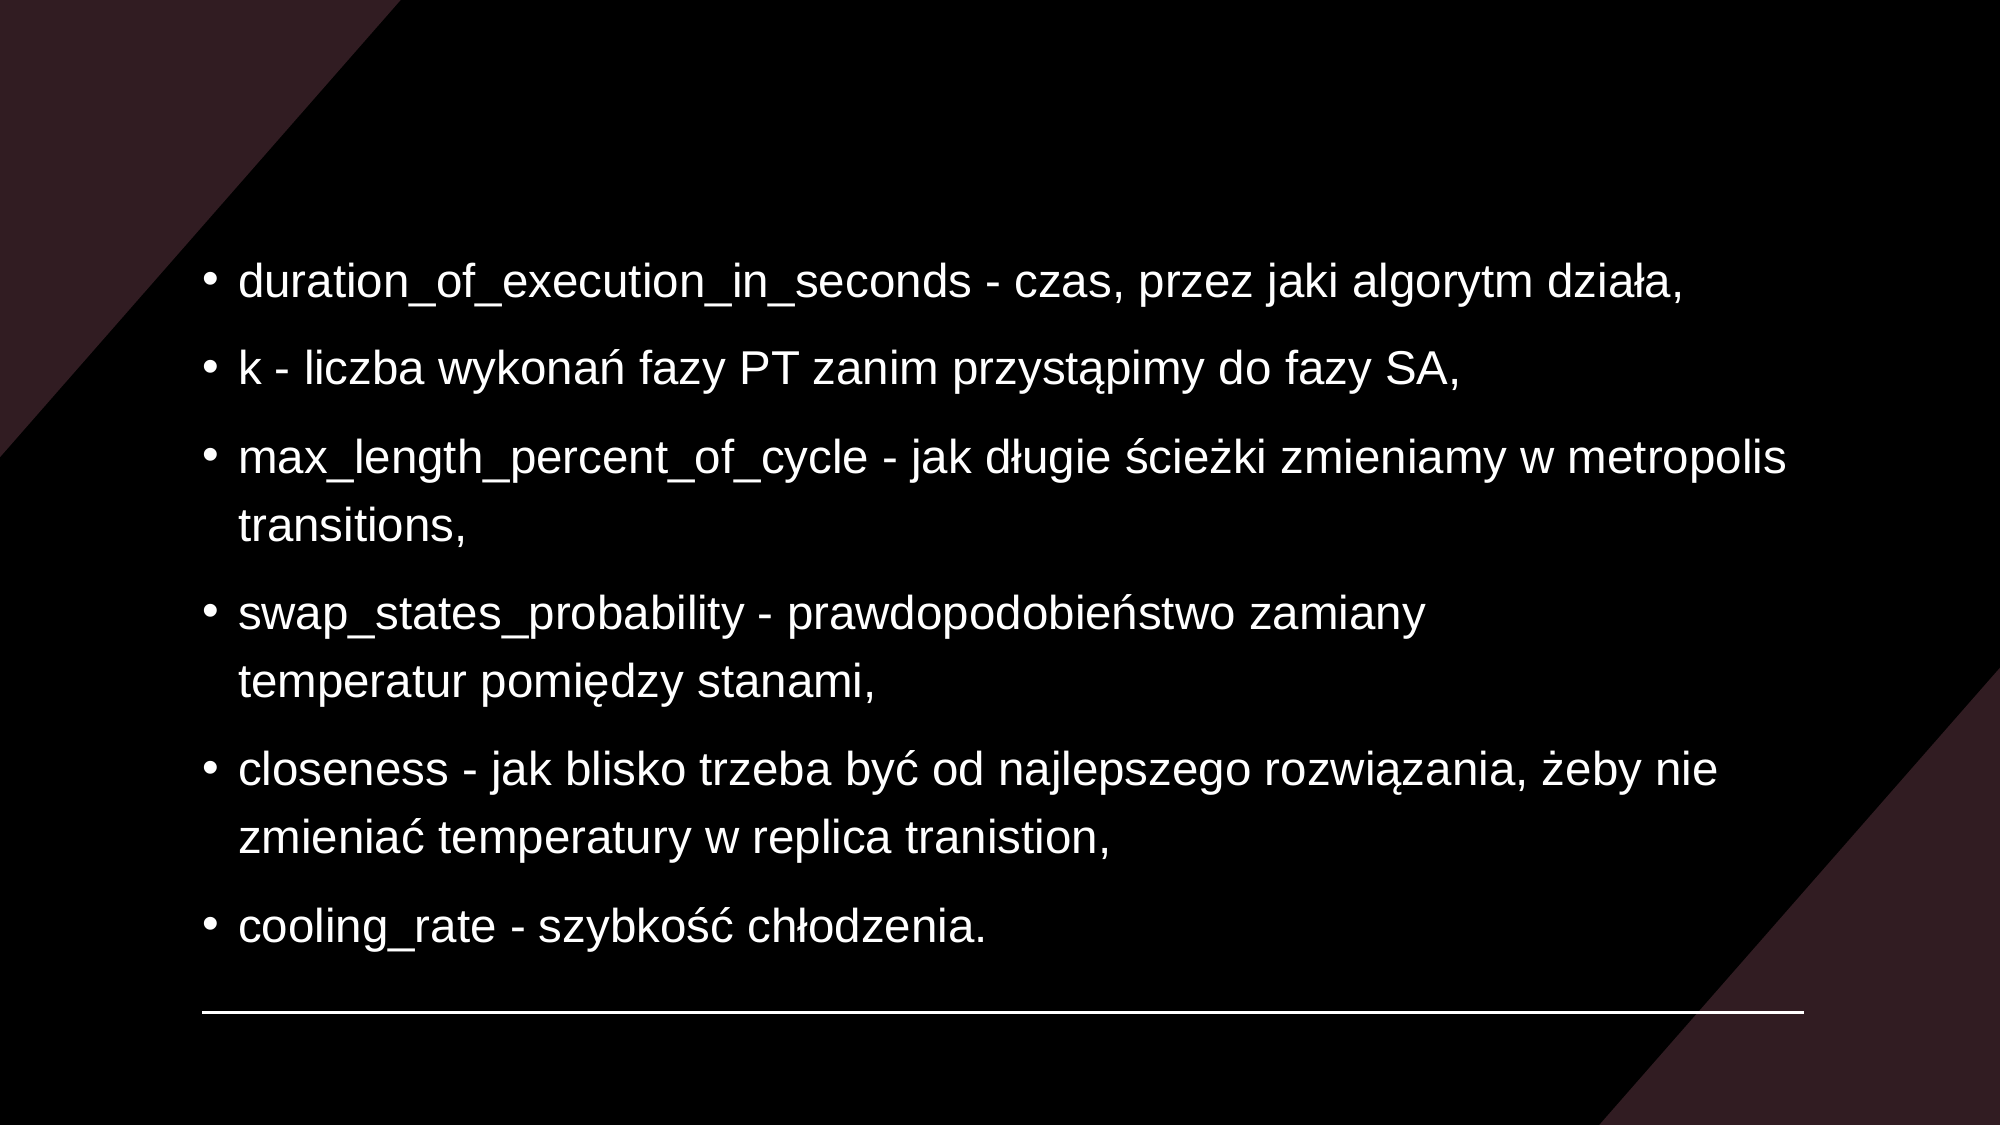

duration_of_execution_in_seconds - czas, przez jaki algorytm działa,
k - liczba wykonań fazy PT zanim przystąpimy do fazy SA,
max_length_percent_of_cycle - jak długie ścieżki zmieniamy w metropolis transitions,
swap_states_probability - prawdopodobieństwo zamiany temperatur pomiędzy stanami,
closeness - jak blisko trzeba być od najlepszego rozwiązania, żeby nie zmieniać temperatury w replica tranistion,
cooling_rate - szybkość chłodzenia.